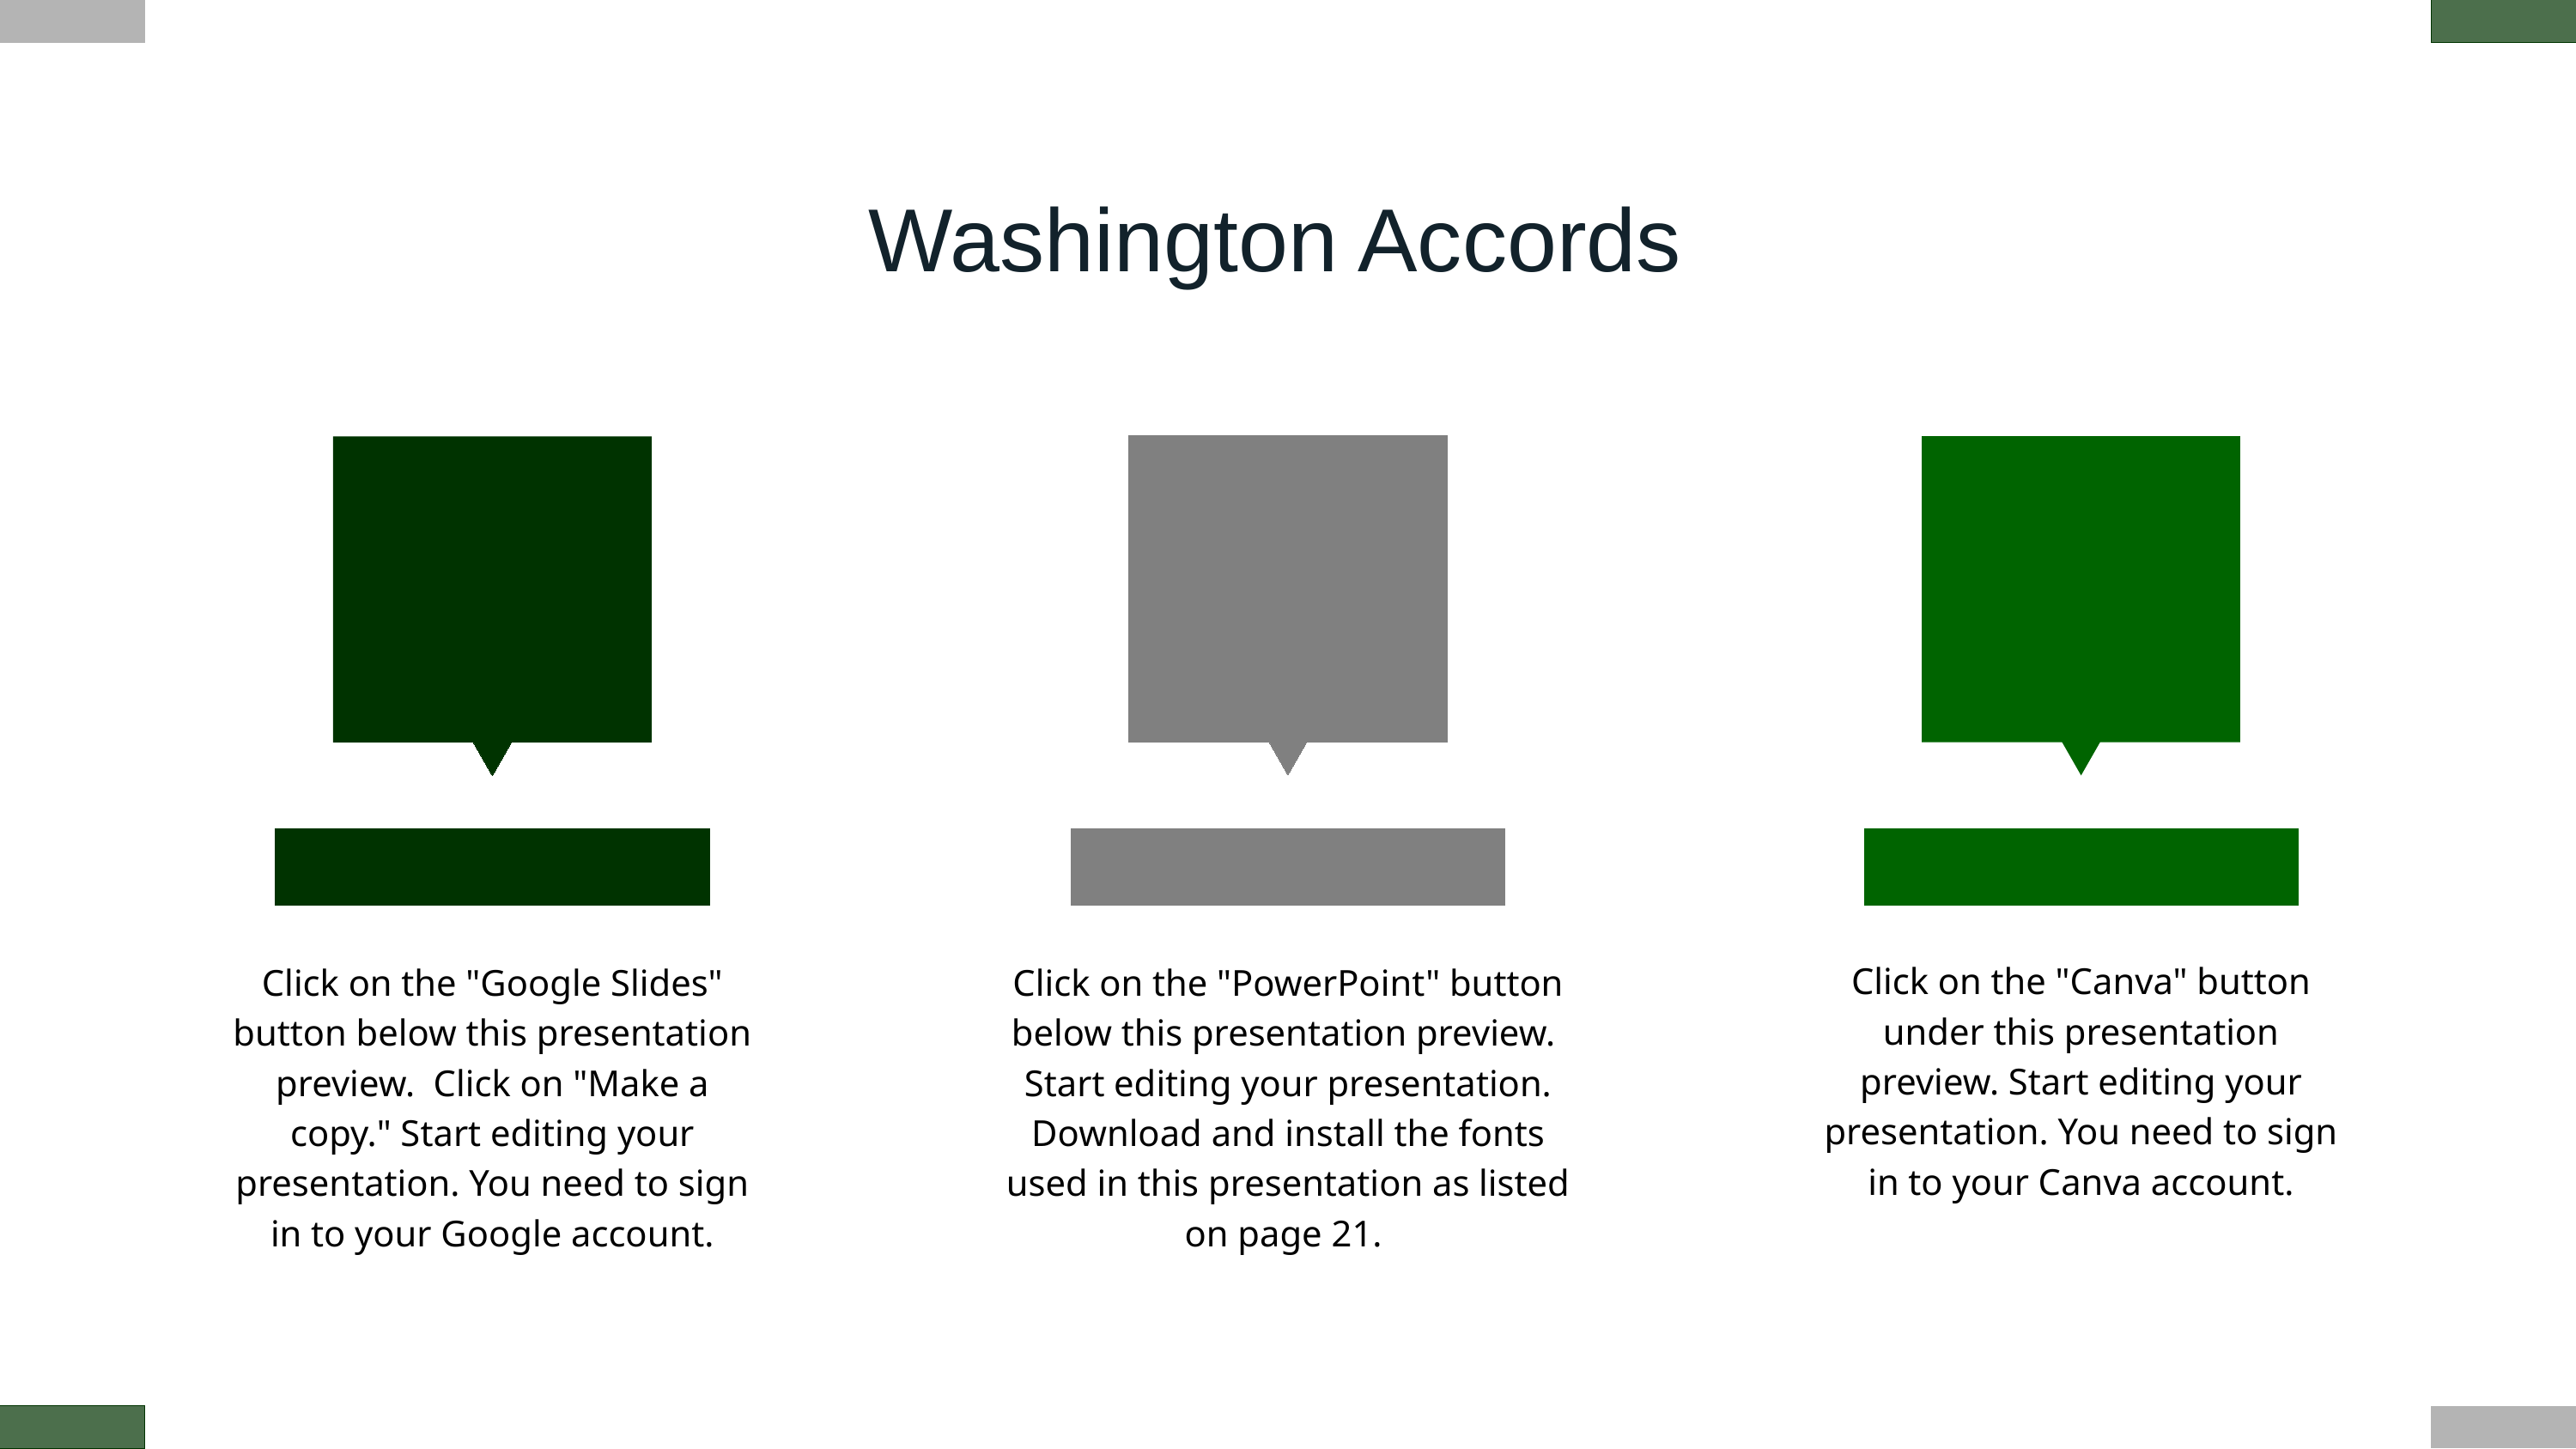

Washington Accords

GOOGLE SLIDES
POWERPOINT
CANVA

Click on the "Canva" button under this presentation preview. Start editing your presentation. You need to sign in to your Canva account.
Click on the "Google Slides" button below this presentation preview.  Click on "Make a copy." Start editing your presentation. You need to sign in to your Google account.
Click on the "PowerPoint" button below this presentation preview.
Start editing your presentation.
Download and install the fonts used in this presentation as listed on page 21.